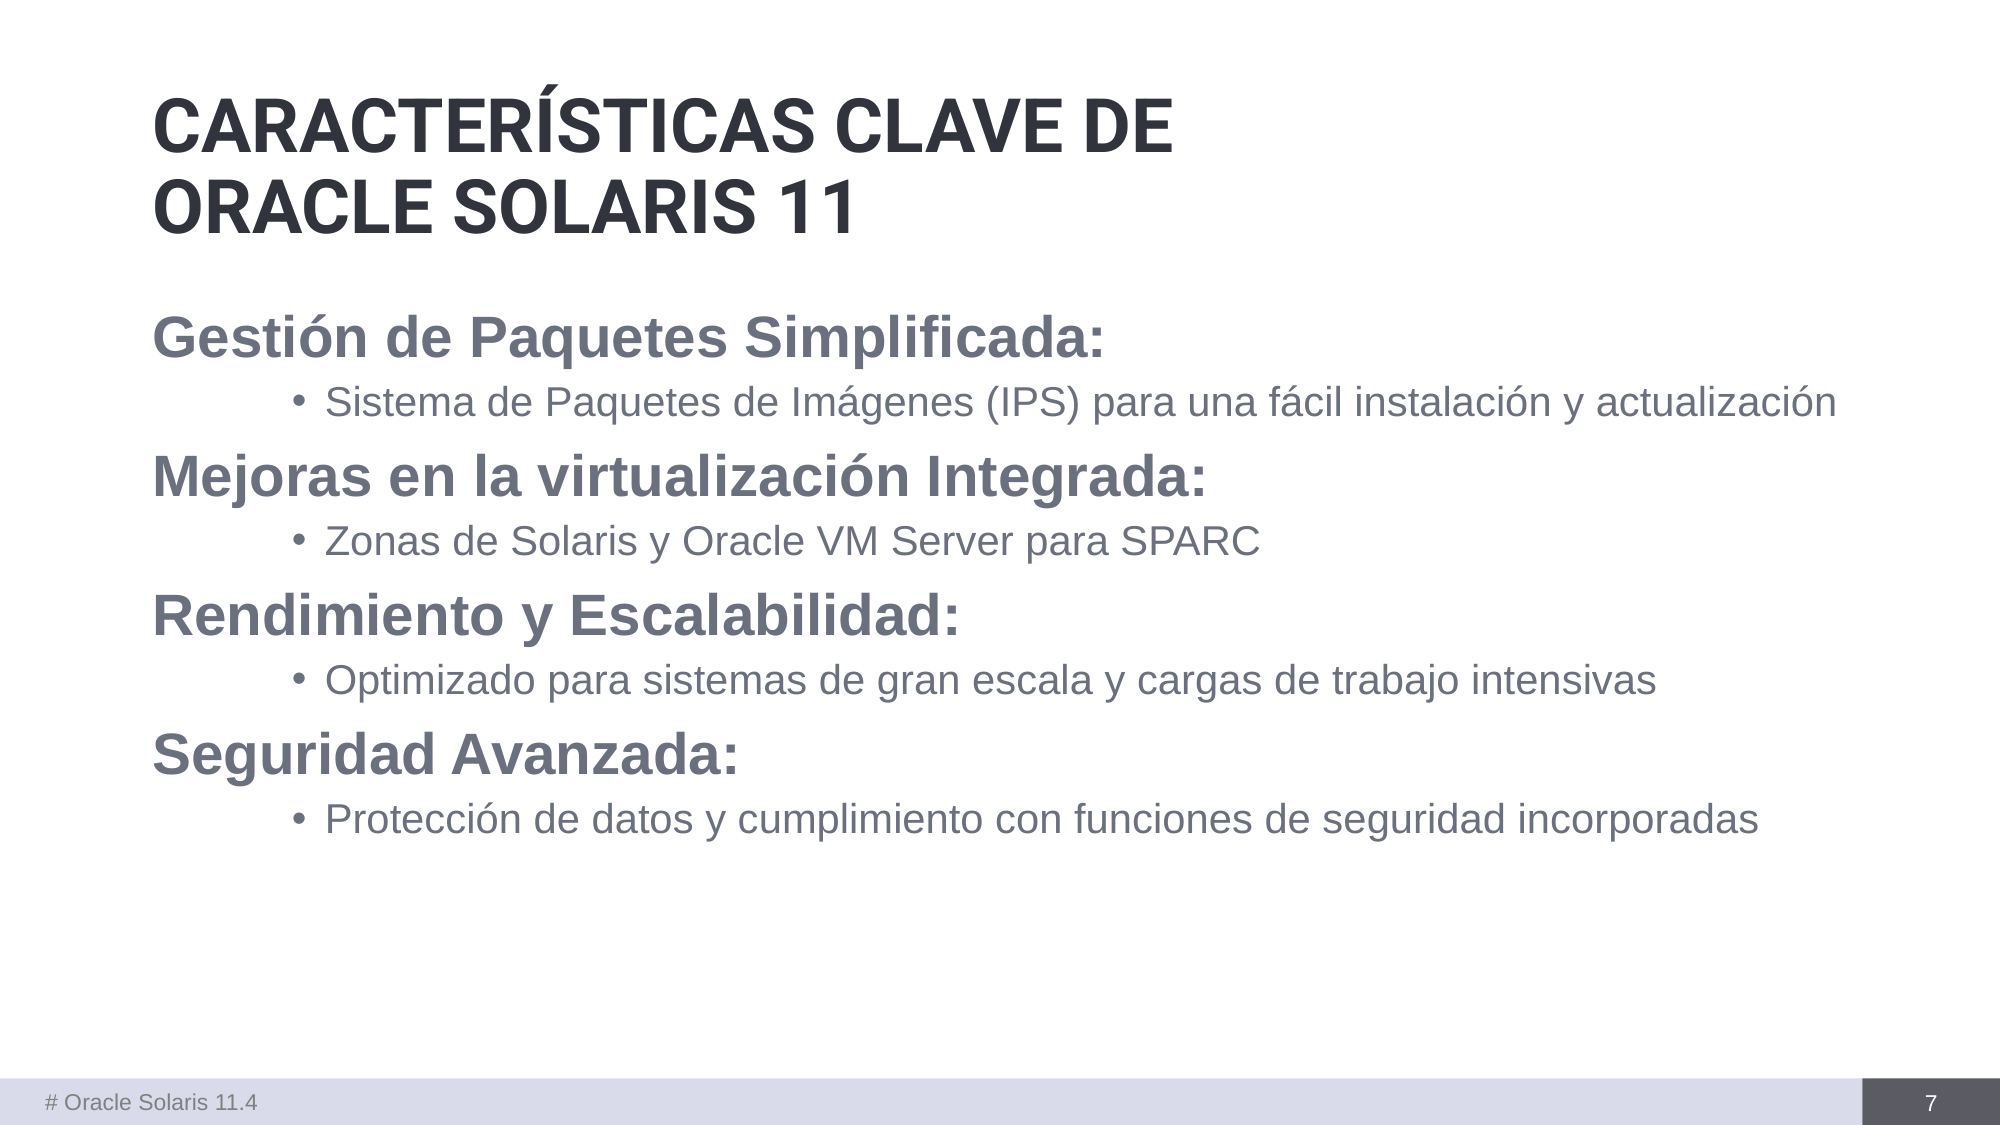

# CARACTERÍSTICAS CLAVE DE ORACLE SOLARIS 11
Gestión de Paquetes Simplificada:
Sistema de Paquetes de Imágenes (IPS) para una fácil instalación y actualización
Mejoras en la virtualización Integrada:
Zonas de Solaris y Oracle VM Server para SPARC
Rendimiento y Escalabilidad:
Optimizado para sistemas de gran escala y cargas de trabajo intensivas
Seguridad Avanzada:
Protección de datos y cumplimiento con funciones de seguridad incorporadas
# Oracle Solaris 11.4
7